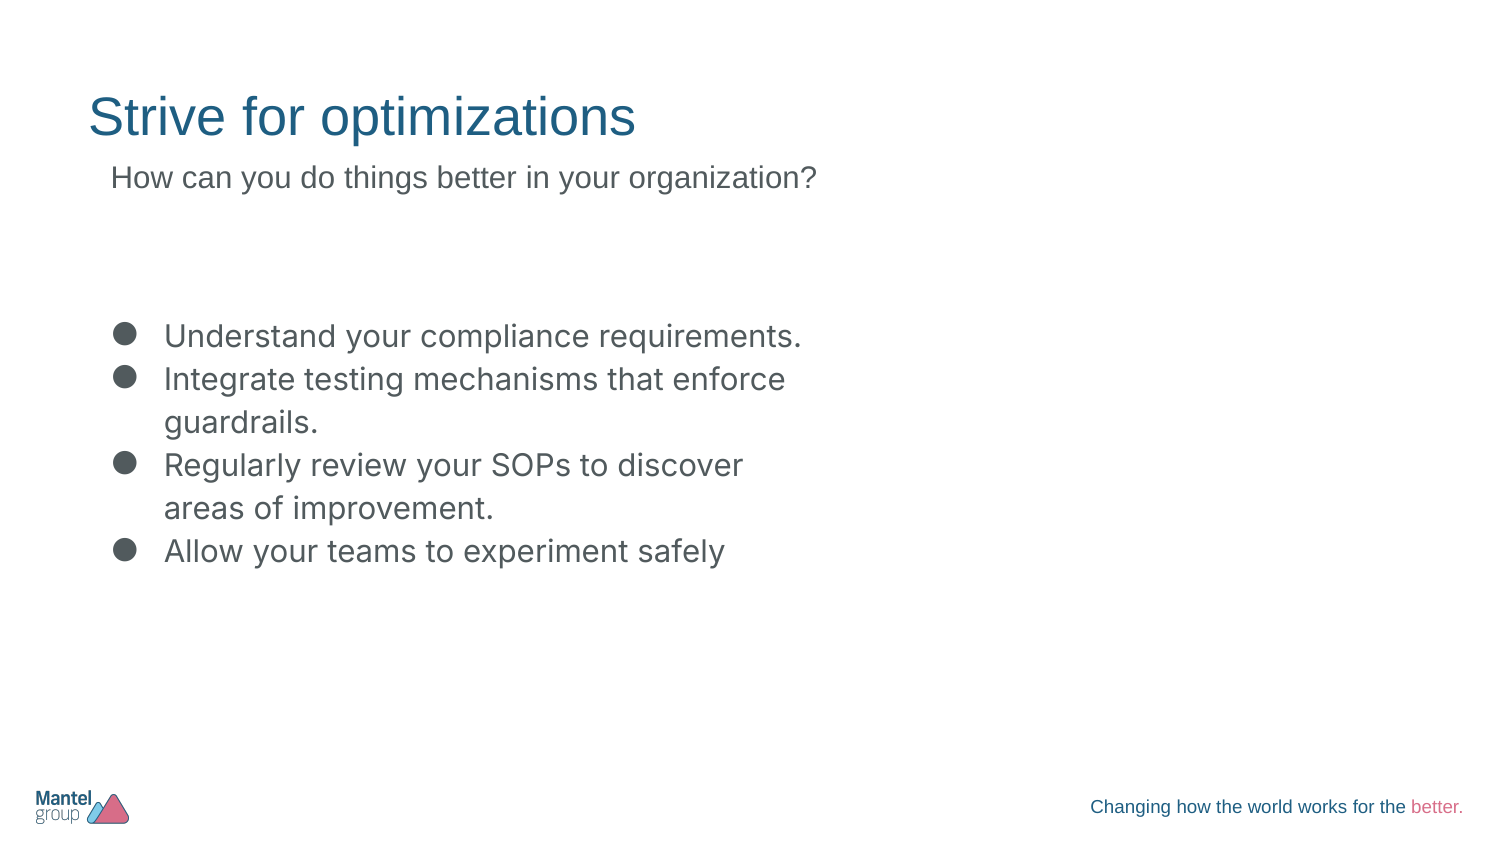

# Strive for optimizations
How can you do things better in your organization?
Understand your compliance requirements.
Integrate testing mechanisms that enforce guardrails.
Regularly review your SOPs to discover areas of improvement.
Allow your teams to experiment safely